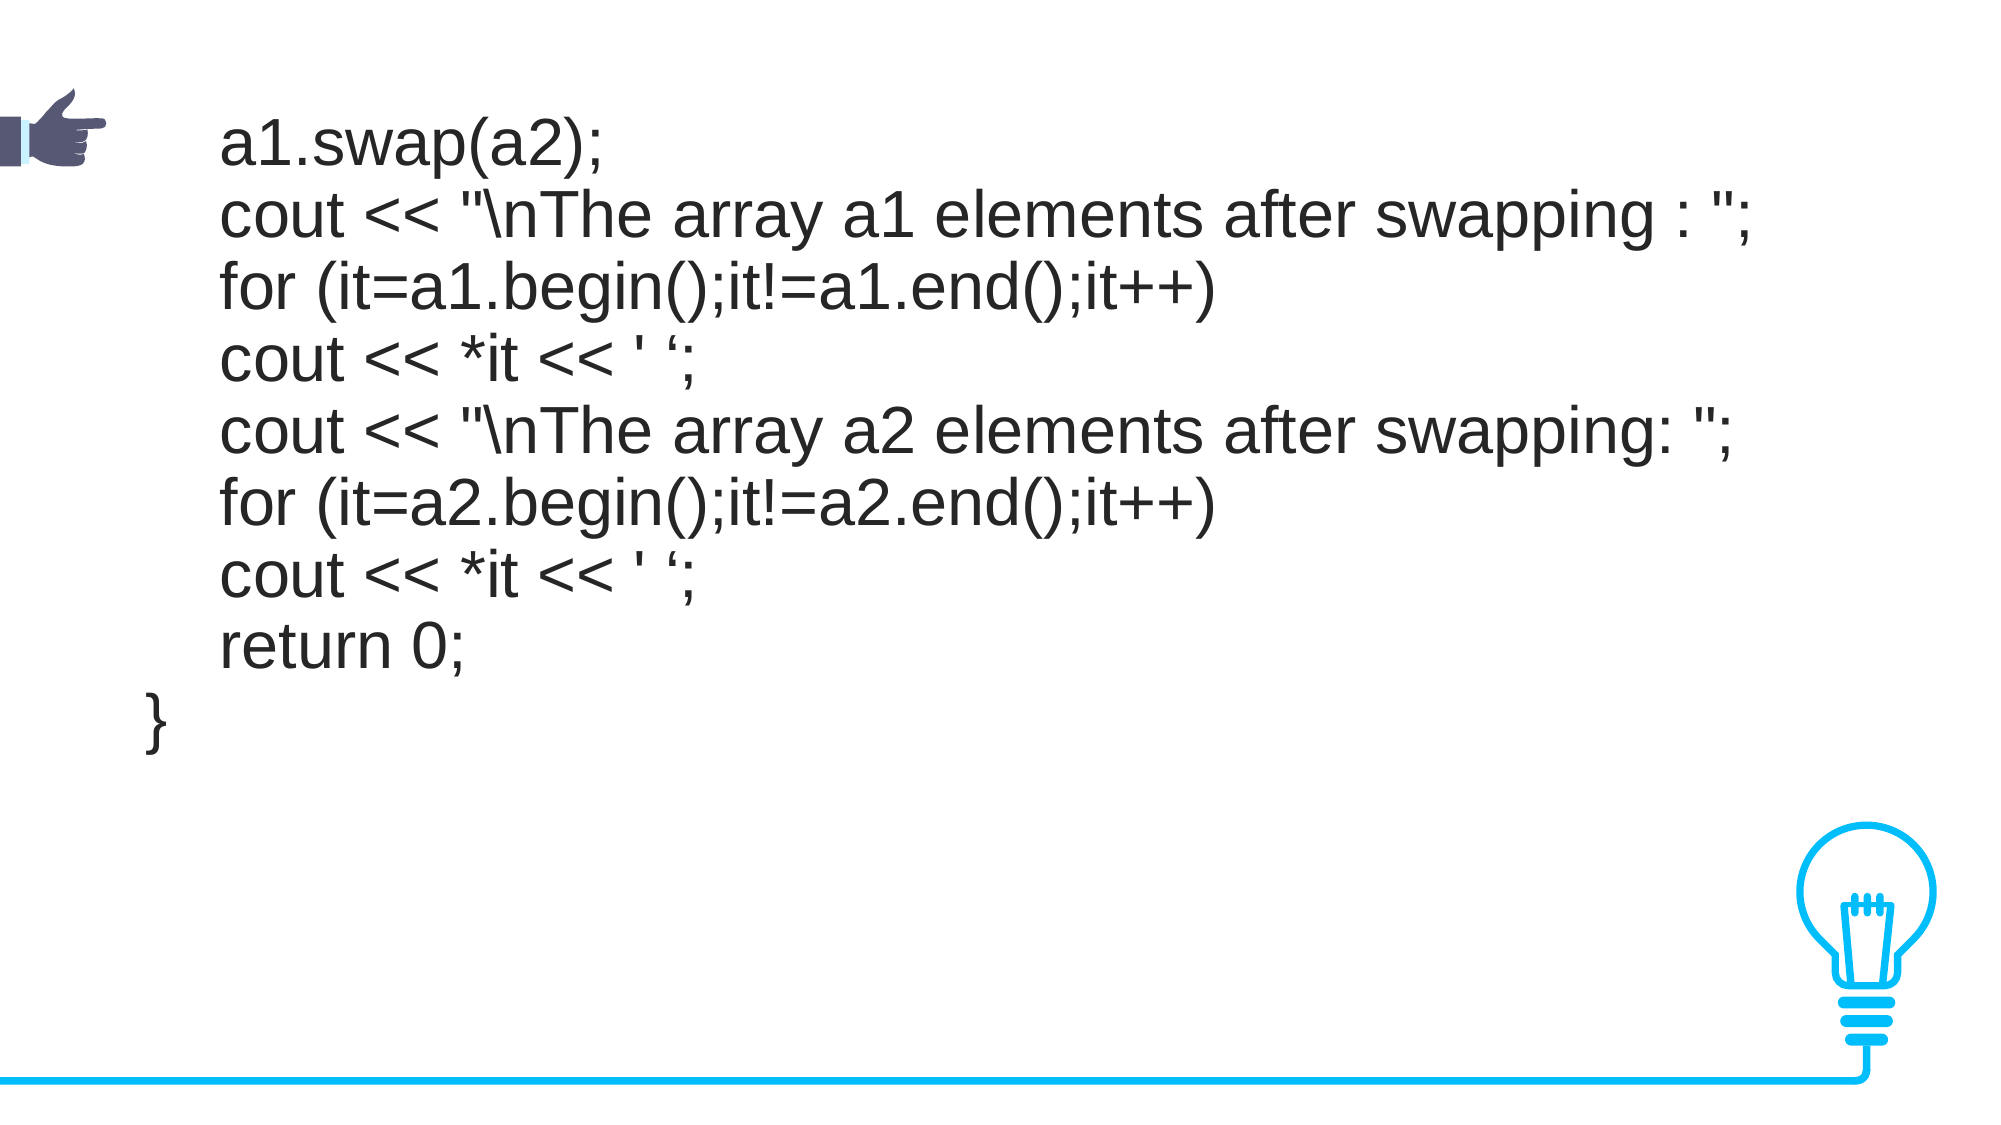

a1.swap(a2);
    cout << "\nThe array a1 elements after swapping : ";
    for (it=a1.begin();it!=a1.end();it++)
    cout << *it << ' ‘;
    cout << "\nThe array a2 elements after swapping: ";
    for (it=a2.begin();it!=a2.end();it++)
    cout << *it << ' ‘;
    return 0;
}